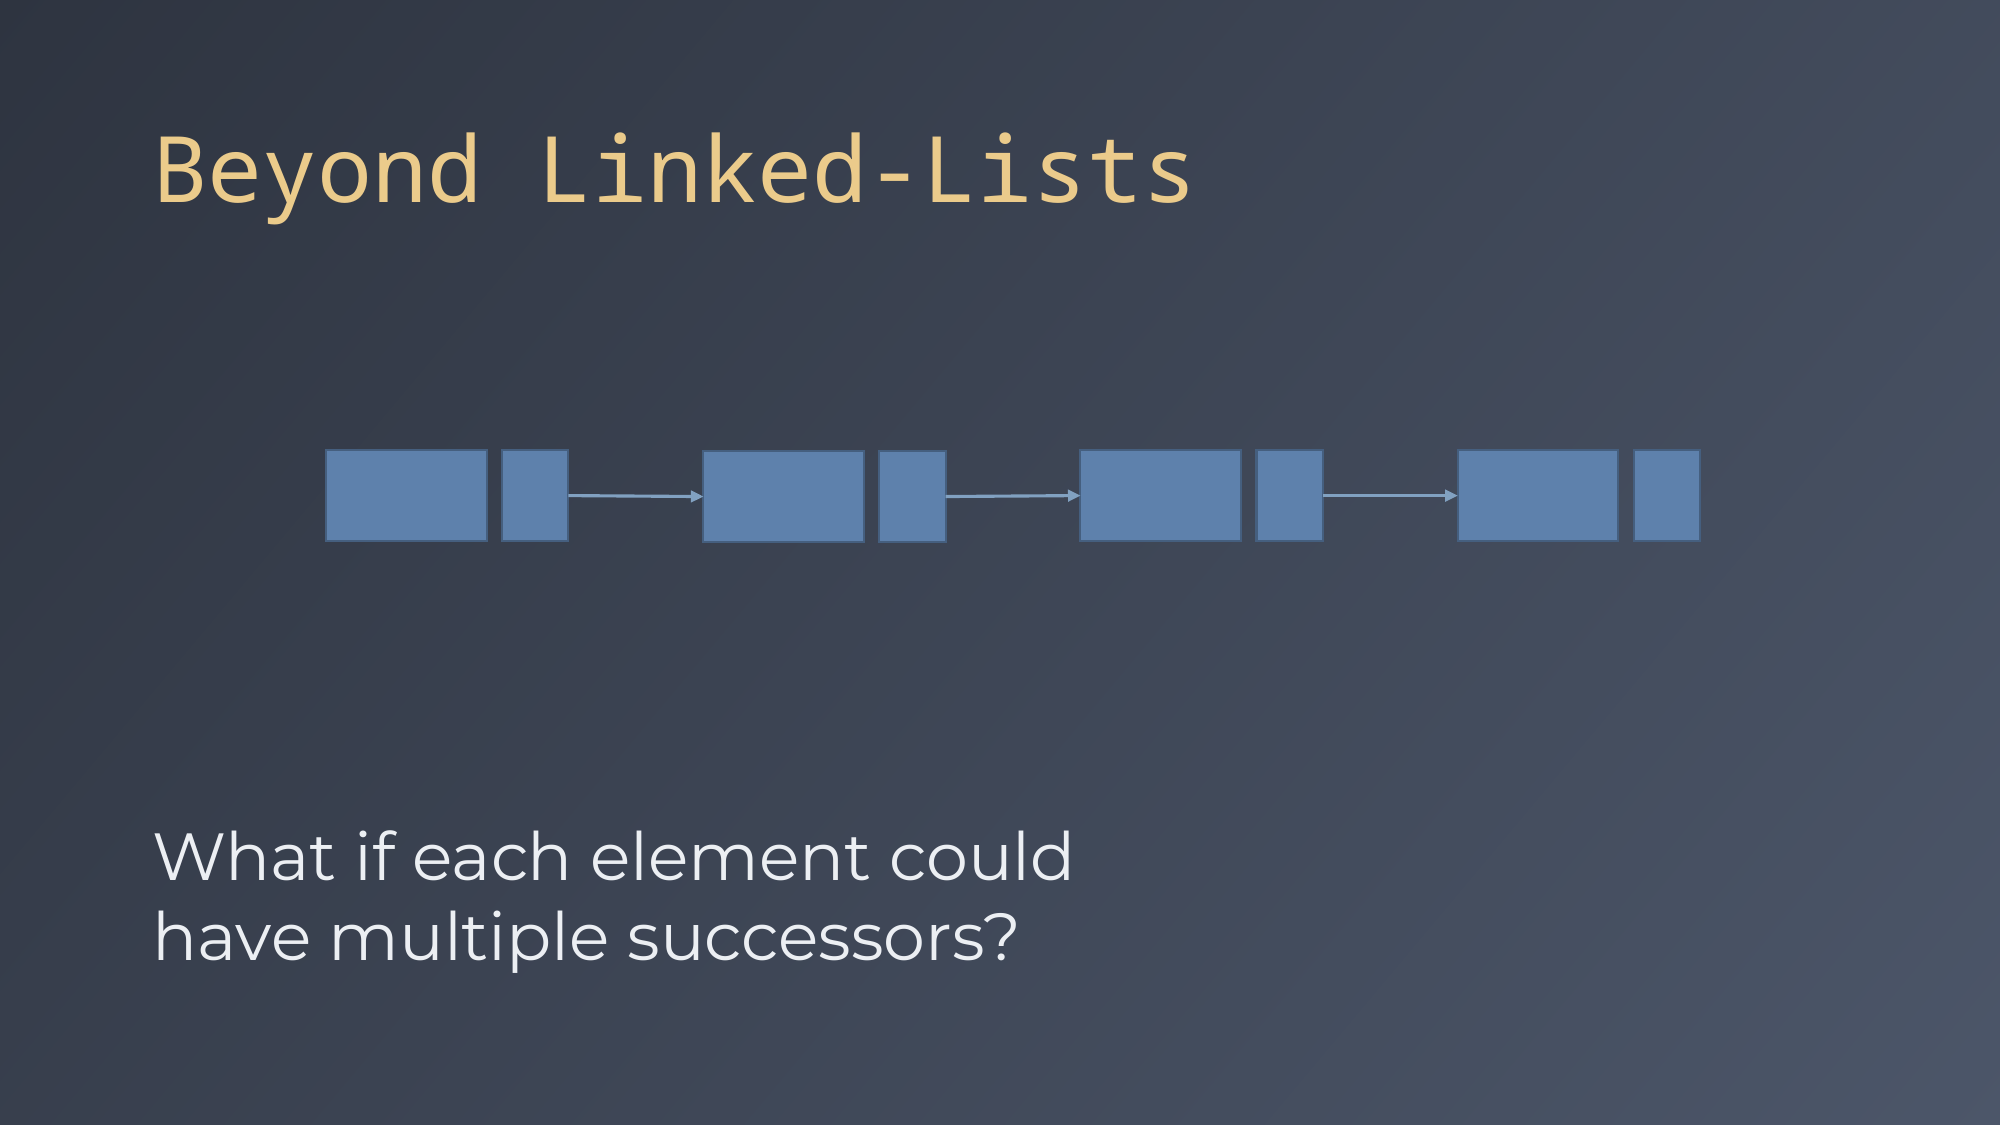

# Beyond Linked-Lists

What if each element could have multiple successors?